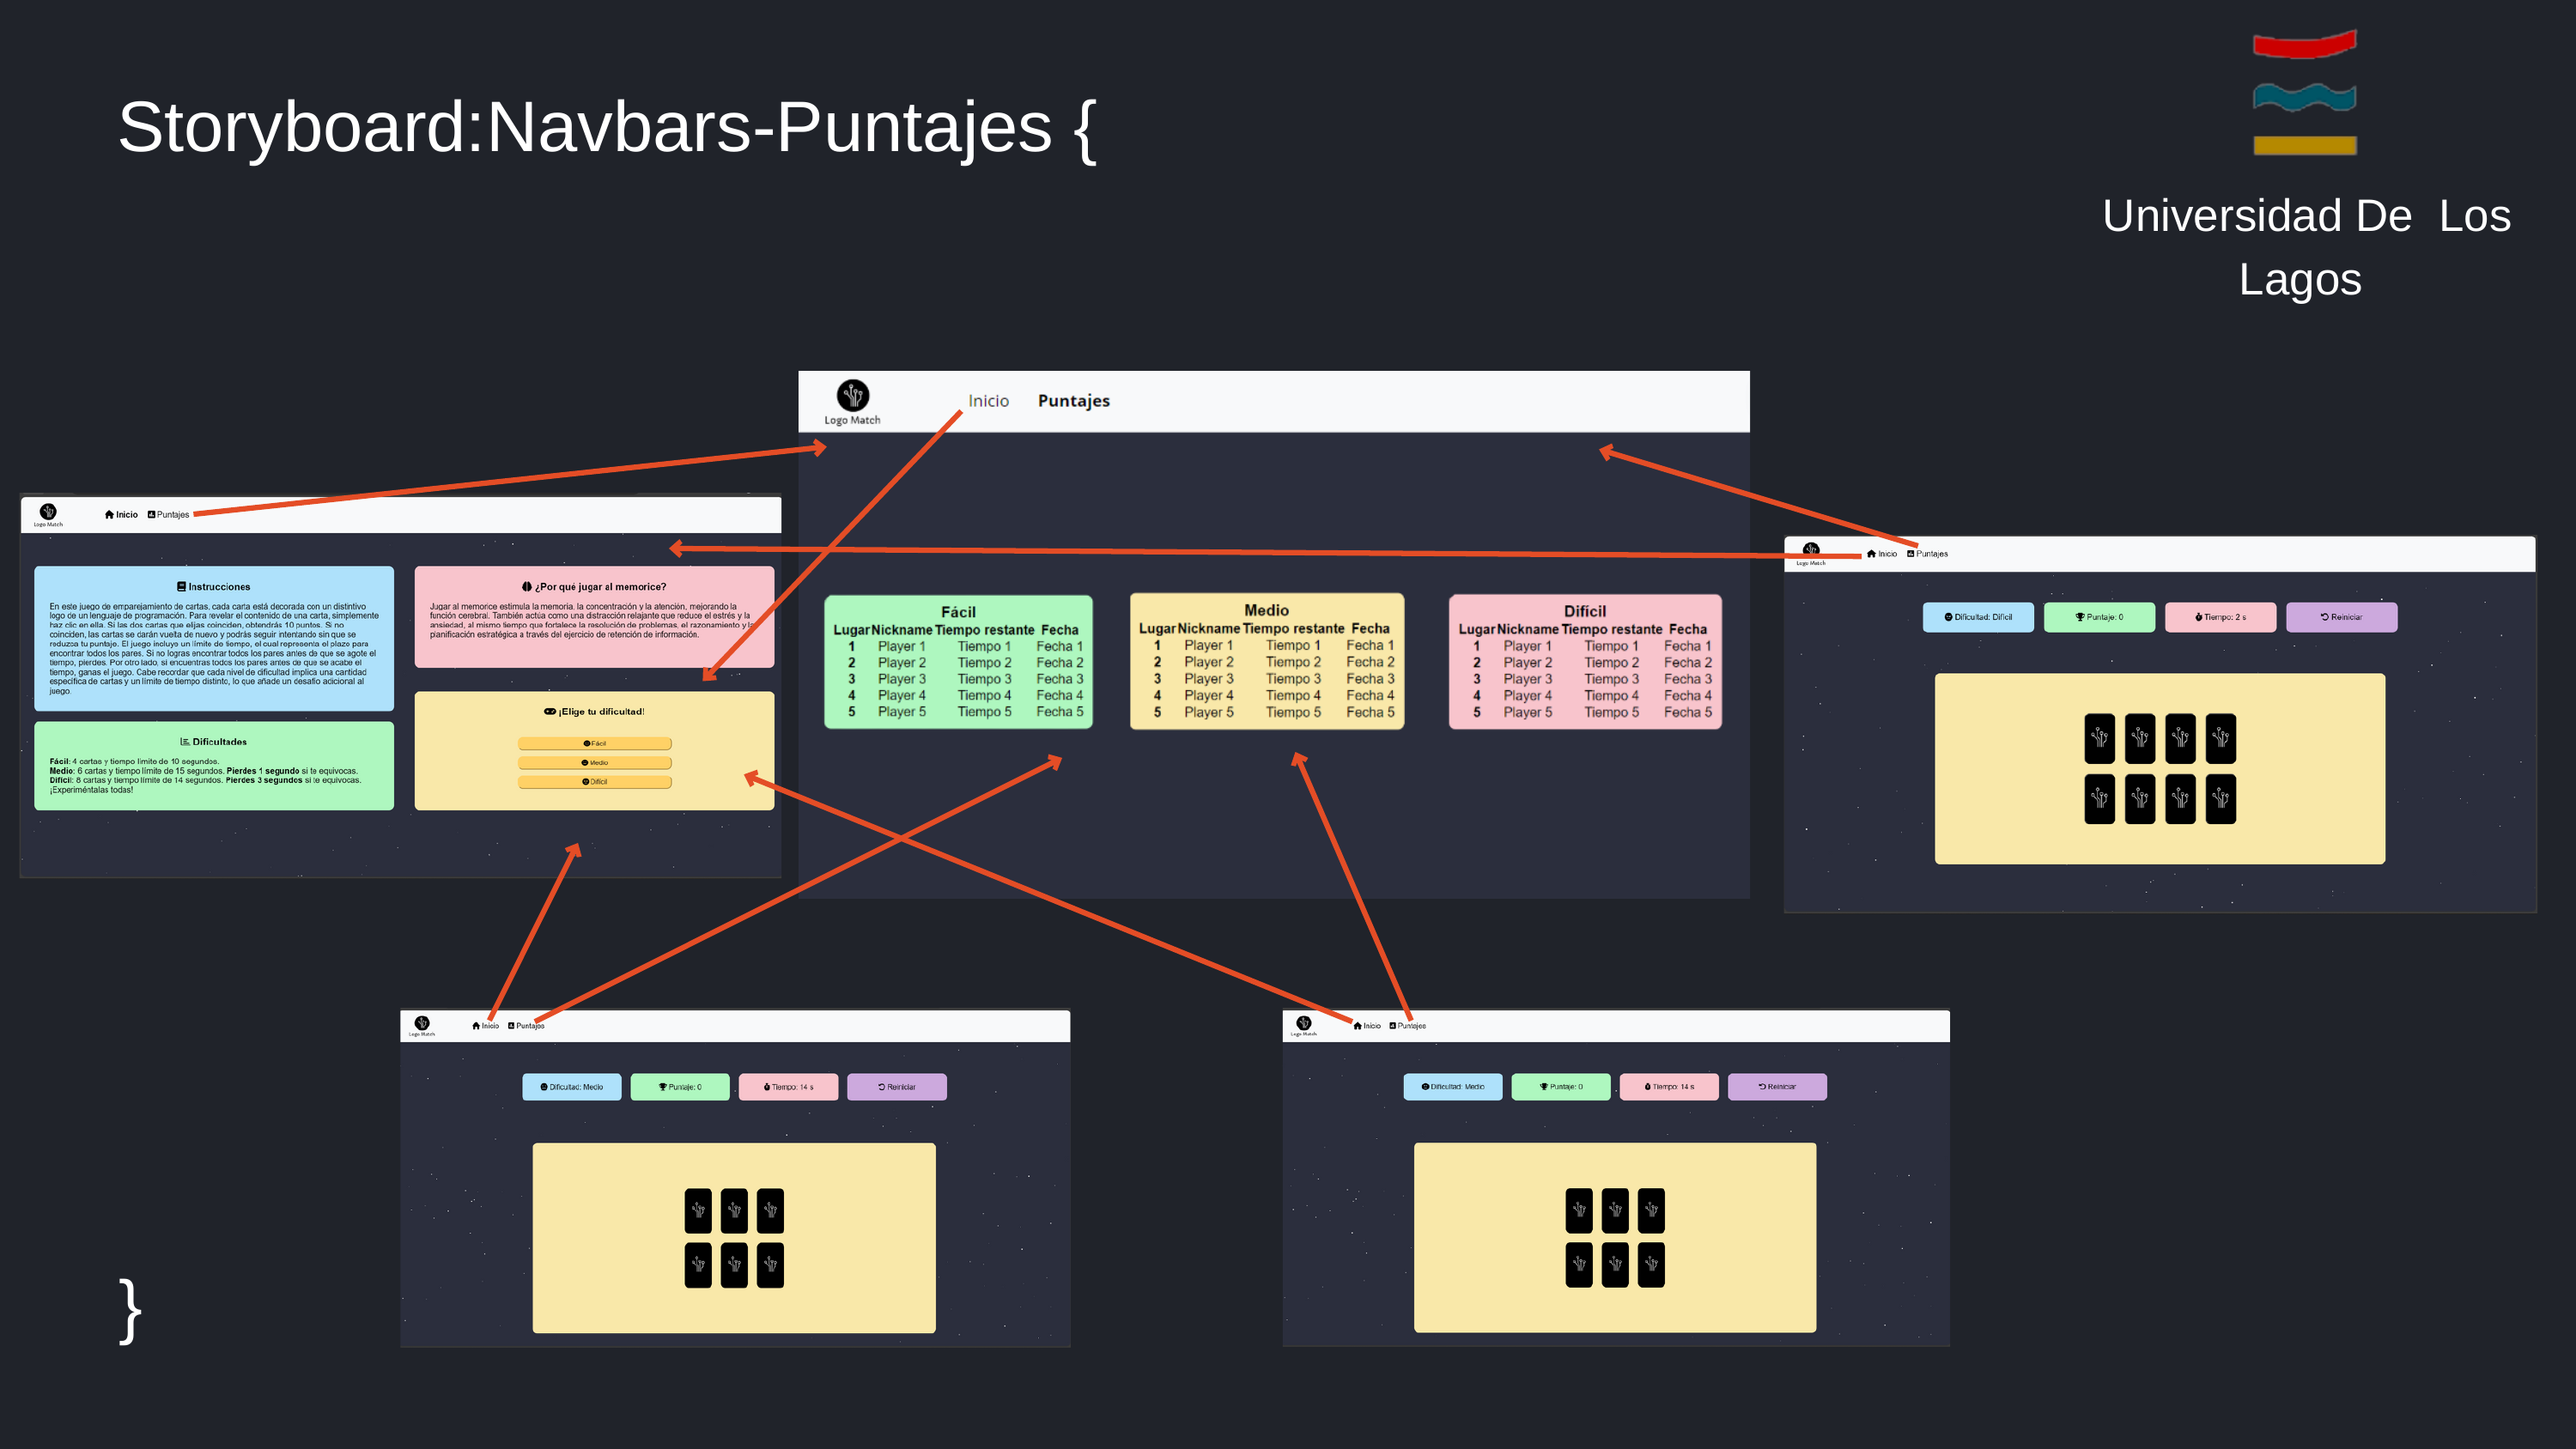

Universidad De  Los Lagos
Storyboard:Navbars-Puntajes {

}